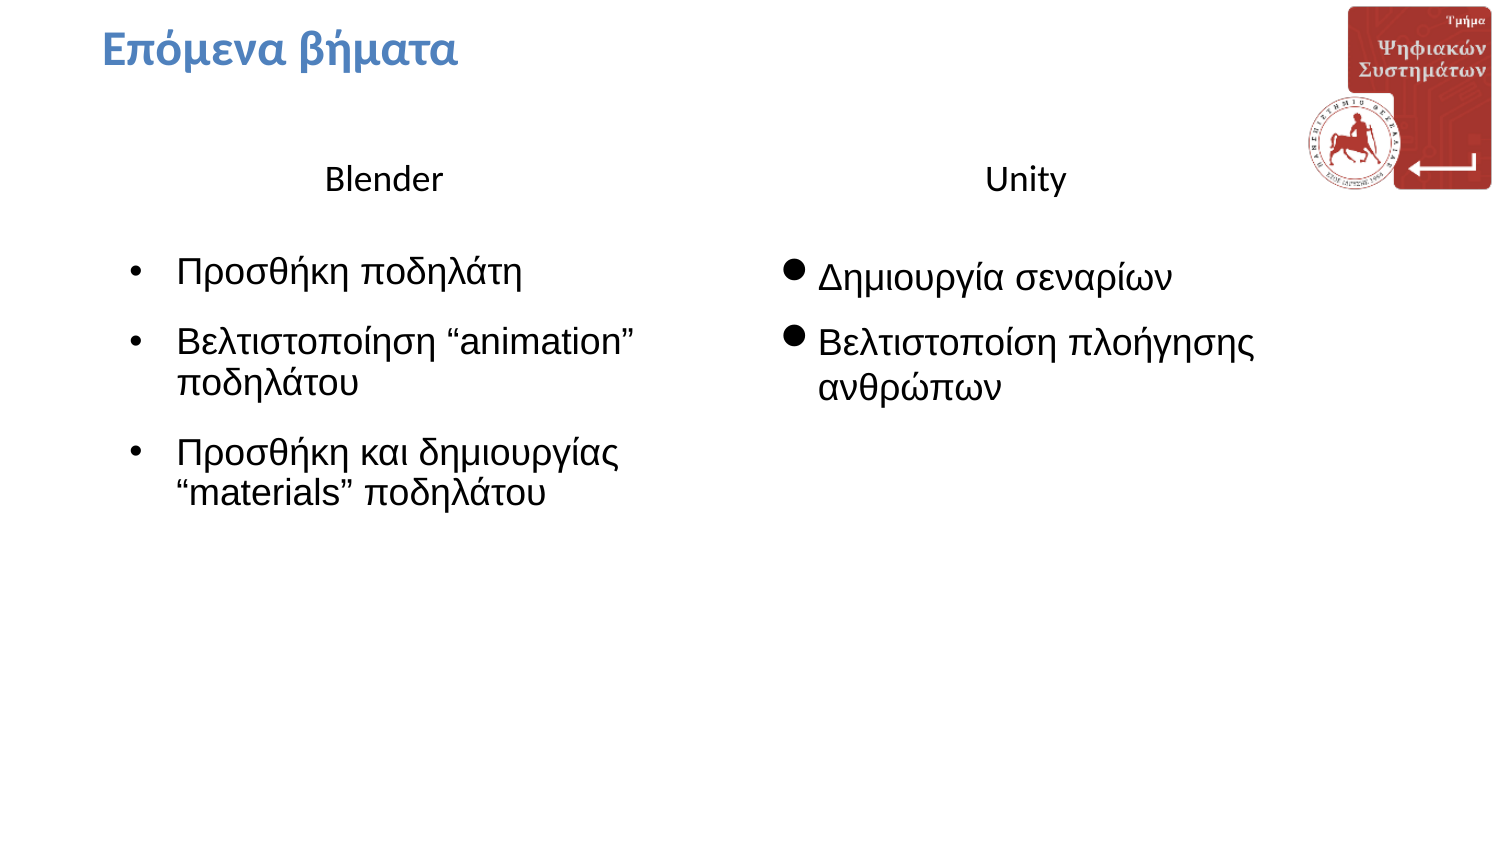

Επόμενα βήματα
Blender
Unity
Προσθήκη ποδηλάτη
Βελτιστοποίηση “animation” ποδηλάτου
Προσθήκη και δημιουργίας “materials” ποδηλάτου
# Δημιουργία σεναρίων
Βελτιστοποίση πλοήγησης ανθρώπων